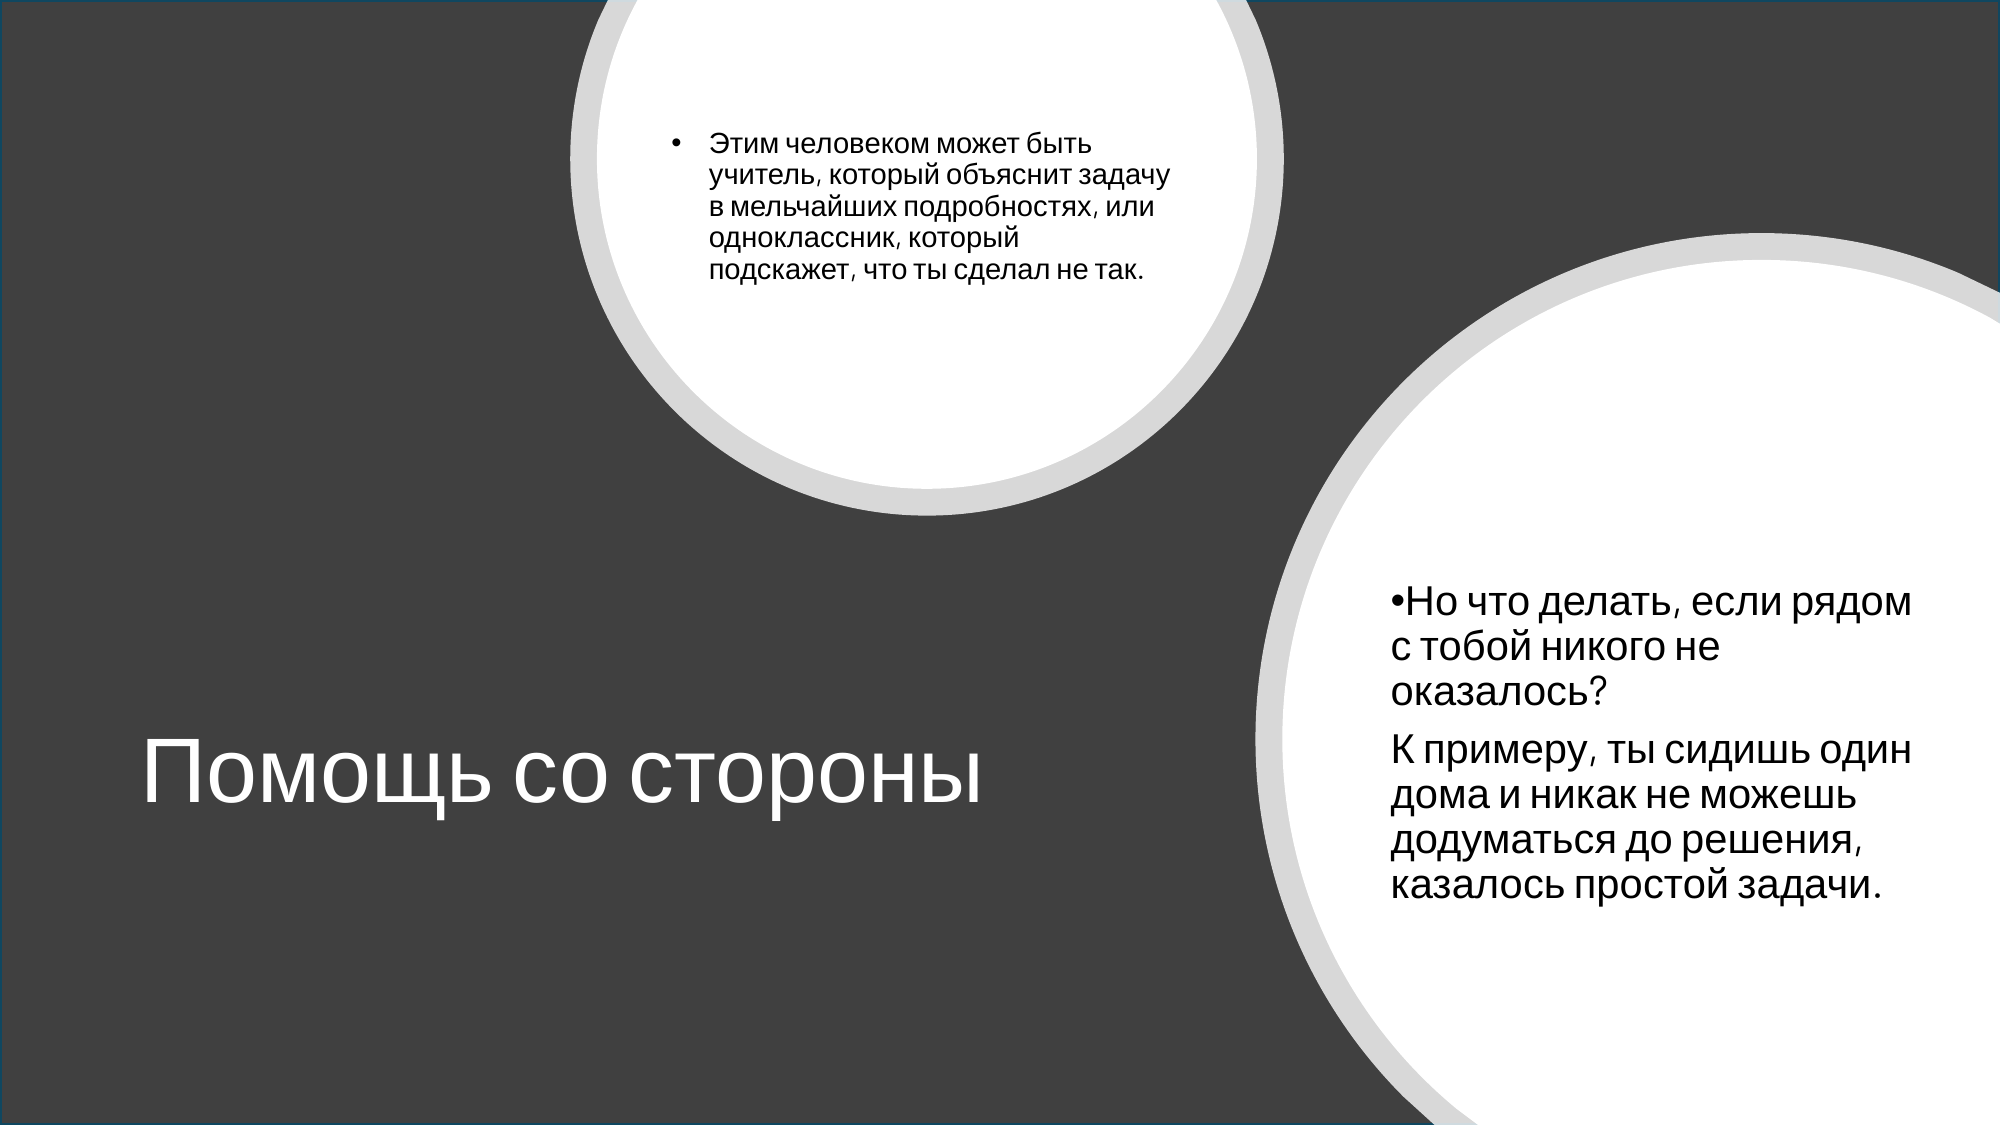

Этим человеком может быть учитель, который объяснит задачу в мельчайших подробностях, или одноклассник, который подскажет, что ты сделал не так.

Но что делать, если рядом с тобой никого не оказалось?
К примеру, ты сидишь один дома и никак не можешь додуматься до решения, казалось простой задачи.
# Помощь со стороны